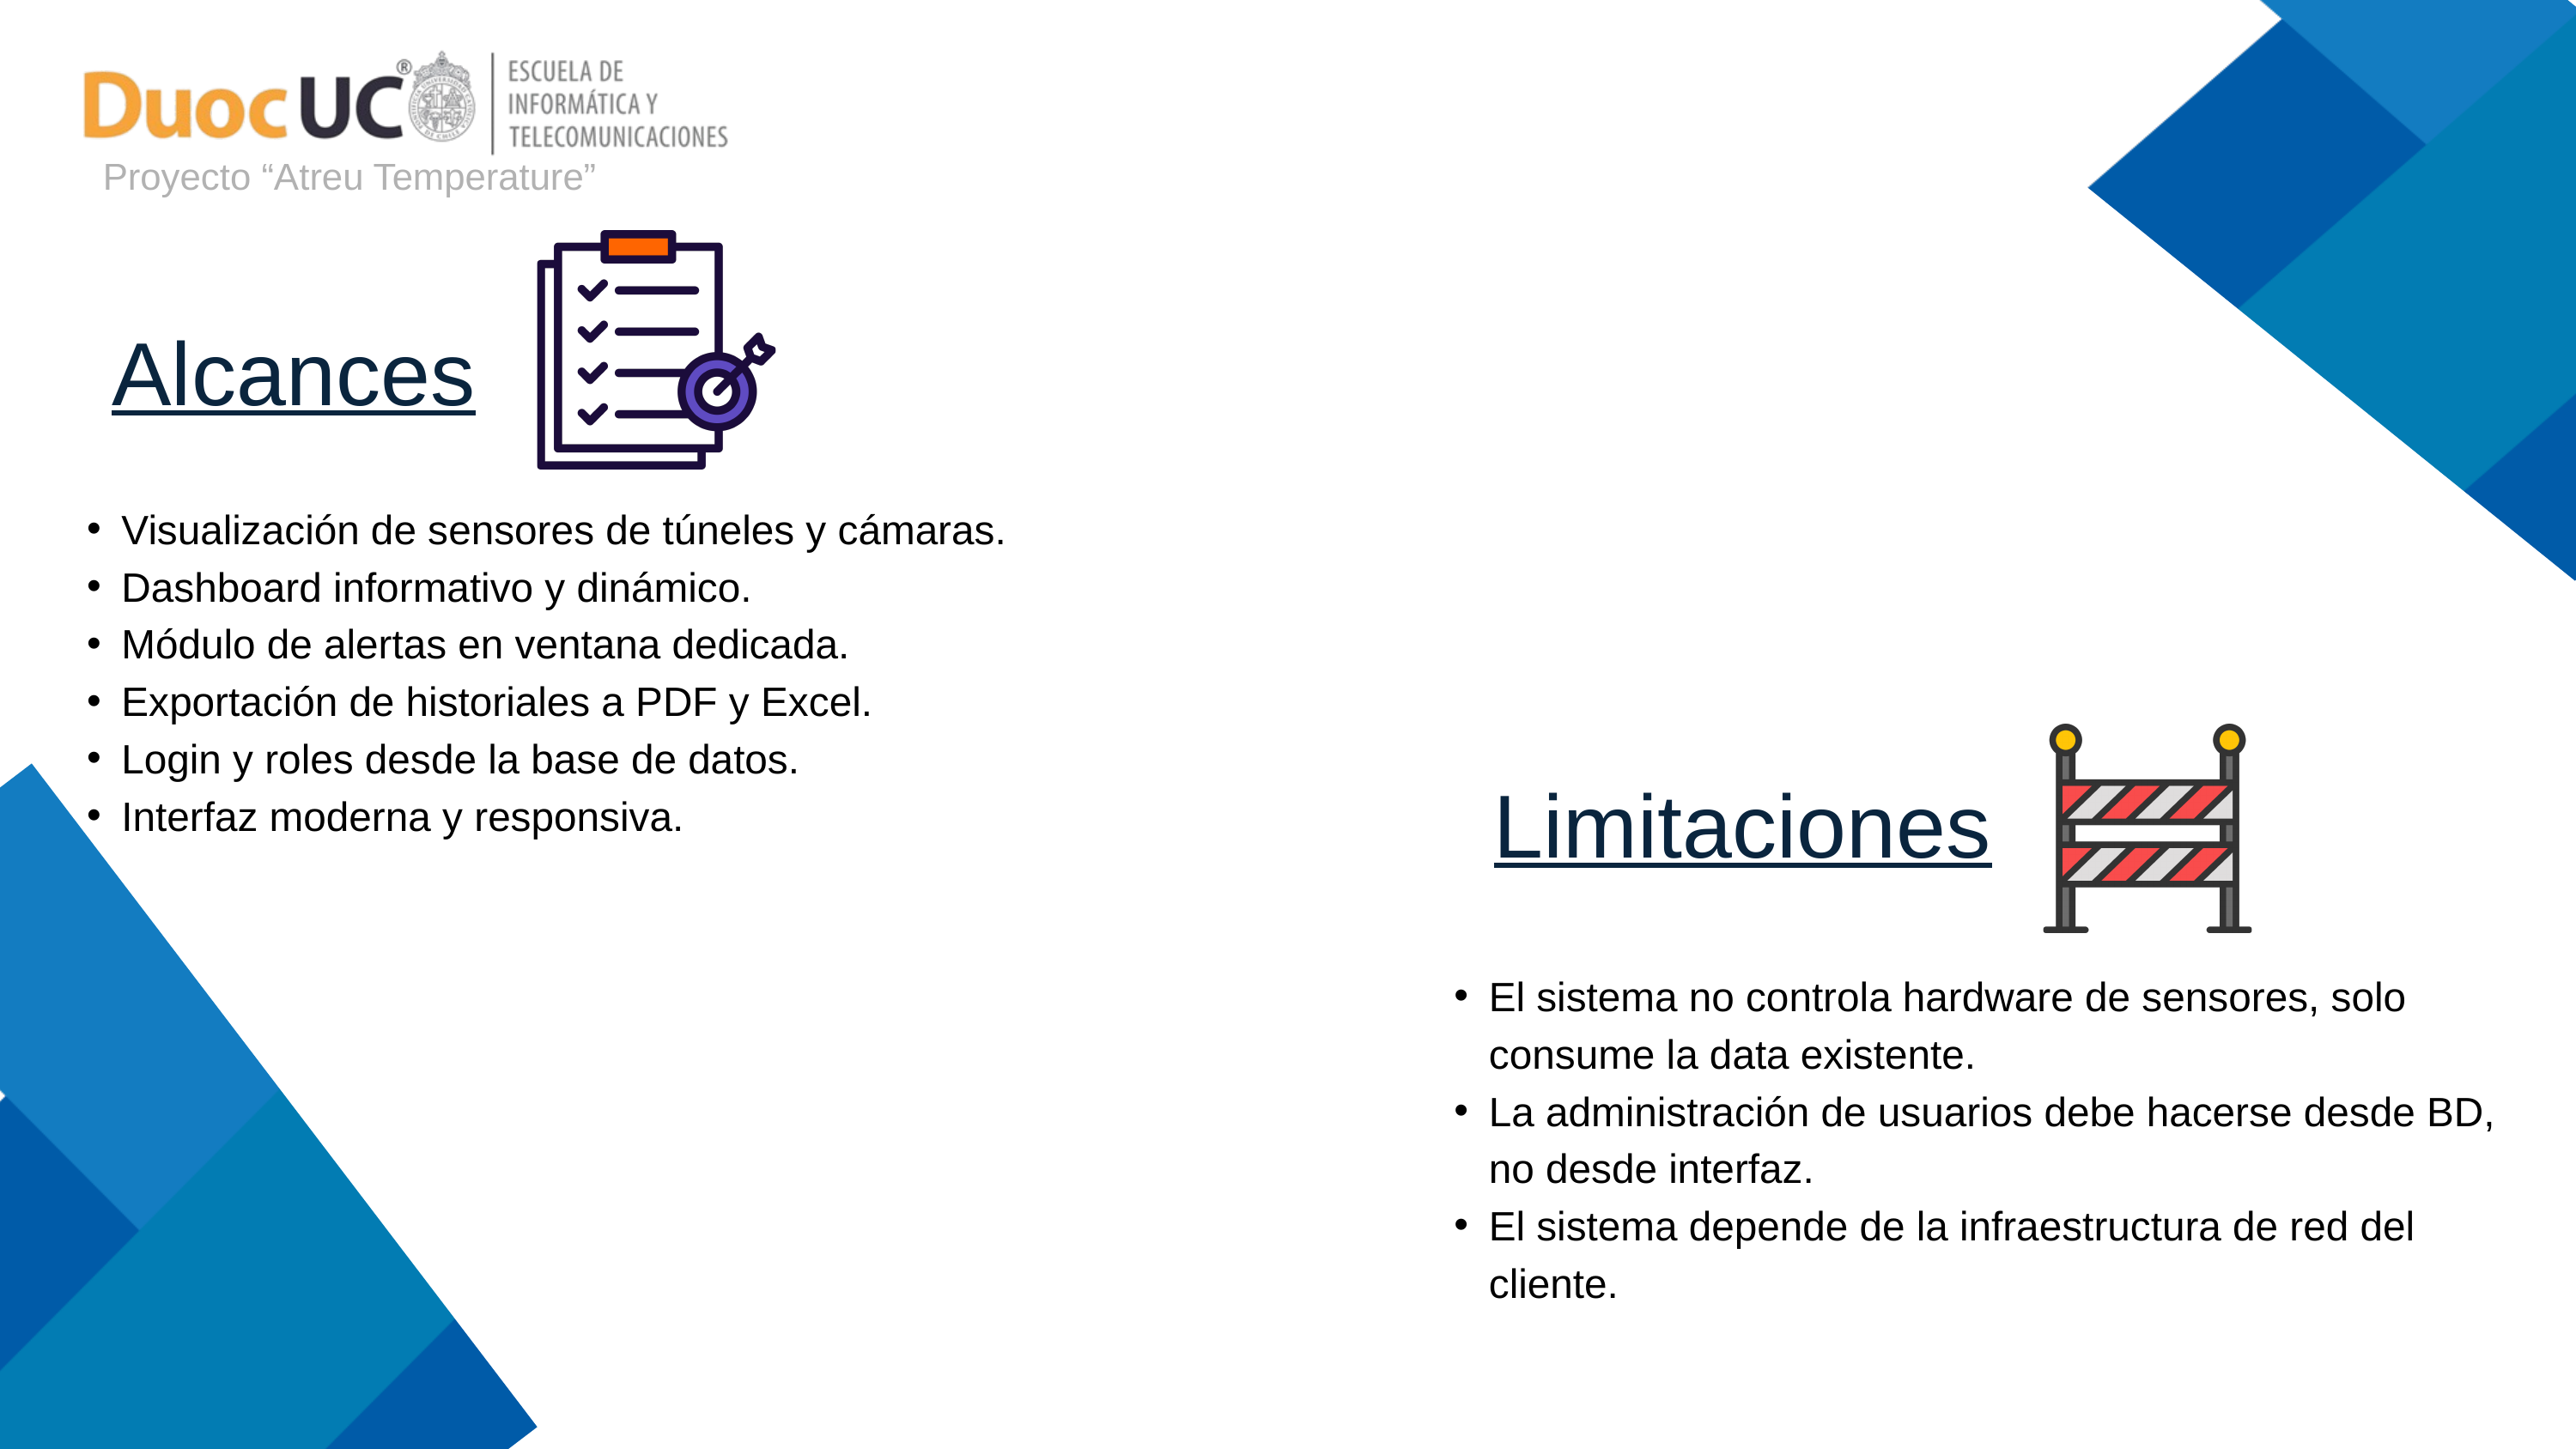

Proyecto “Atreu Temperature”

Alcances
Visualización de sensores de túneles y cámaras.
Dashboard informativo y dinámico.
Módulo de alertas en ventana dedicada.
Exportación de historiales a PDF y Excel.
Login y roles desde la base de datos.
Interfaz moderna y responsiva.

Limitaciones

El sistema no controla hardware de sensores, solo consume la data existente.
La administración de usuarios debe hacerse desde BD, no desde interfaz.
El sistema depende de la infraestructura de red del cliente.